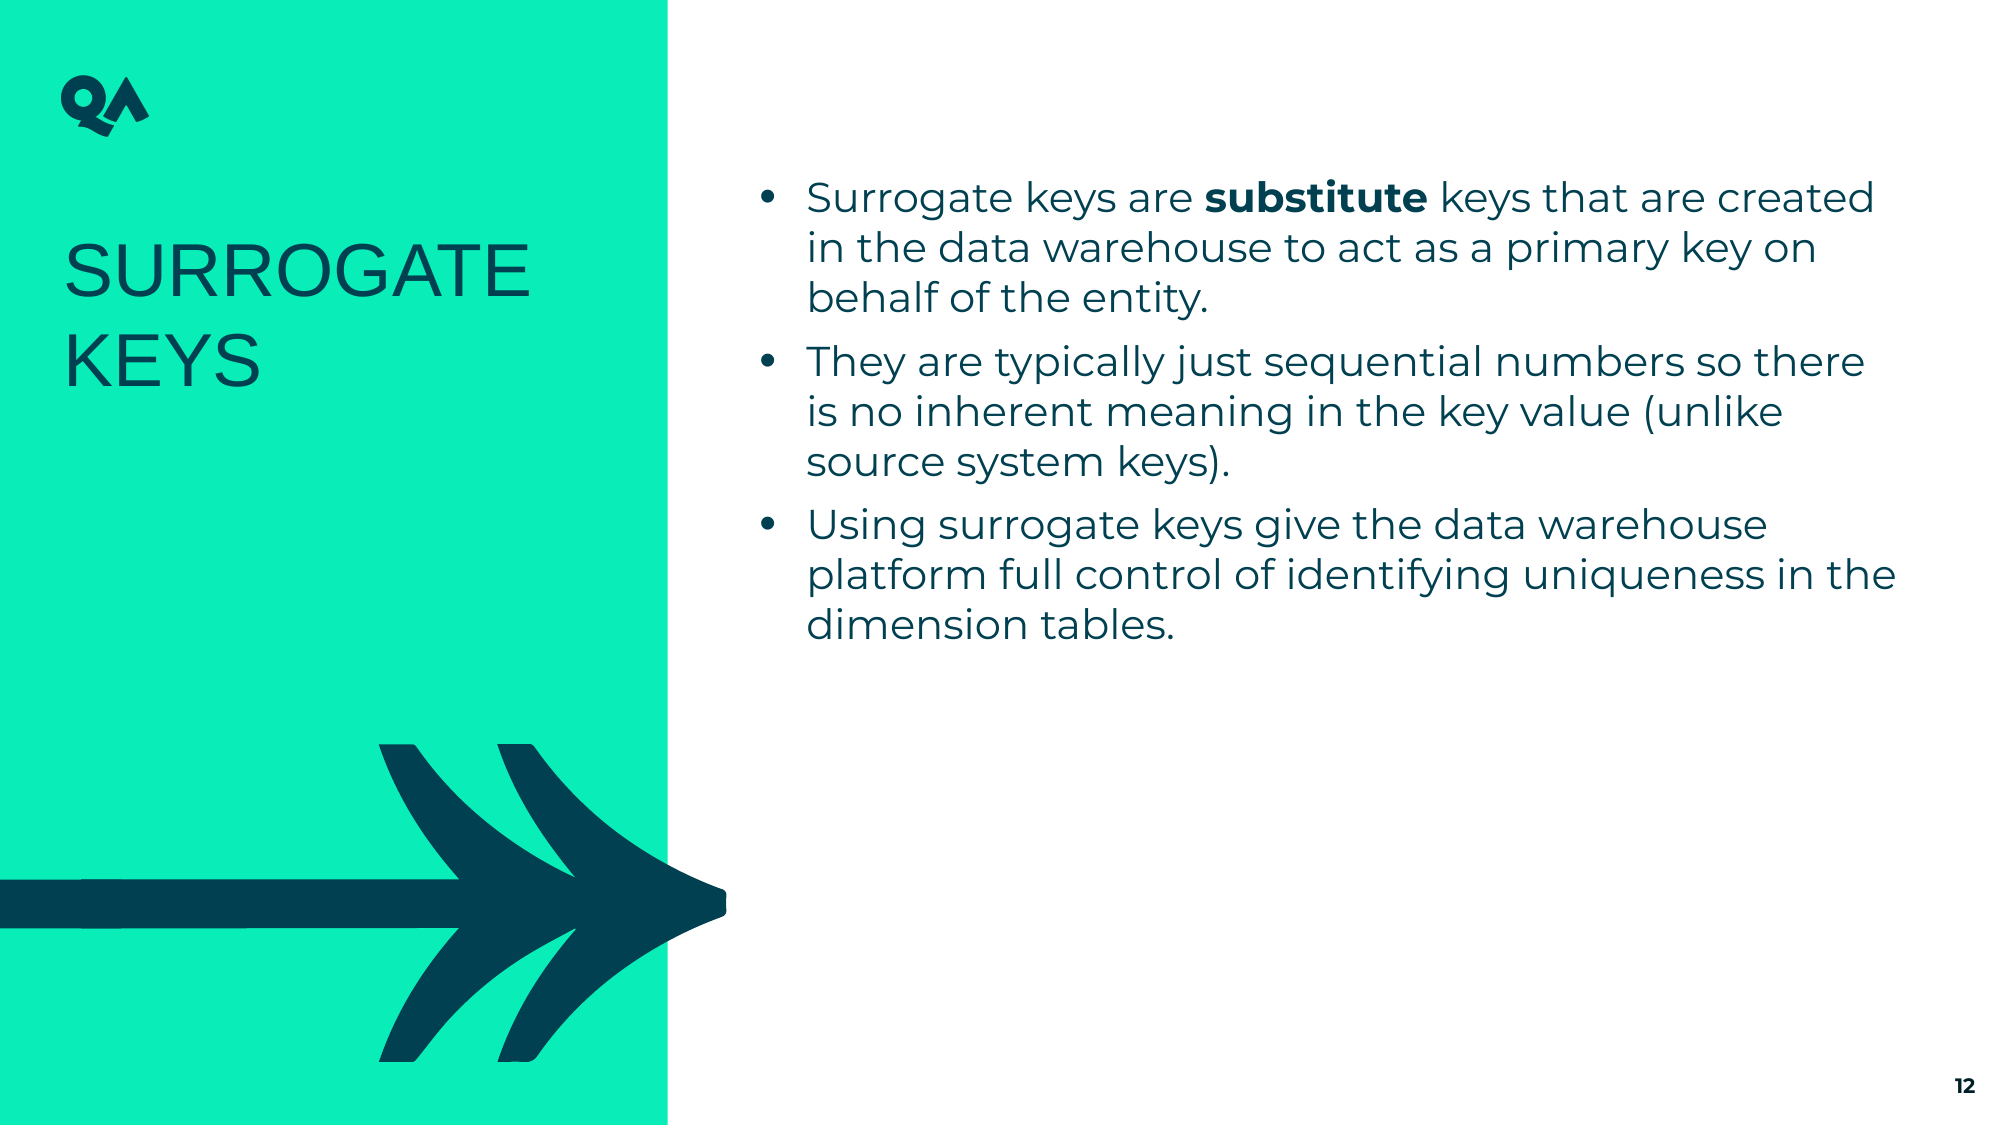

Surrogate keys are substitute keys that are created in the data warehouse to act as a primary key on behalf of the entity.
They are typically just sequential numbers so there is no inherent meaning in the key value (unlike source system keys).
Using surrogate keys give the data warehouse platform full control of identifying uniqueness in the dimension tables.
Surrogate Keys
12